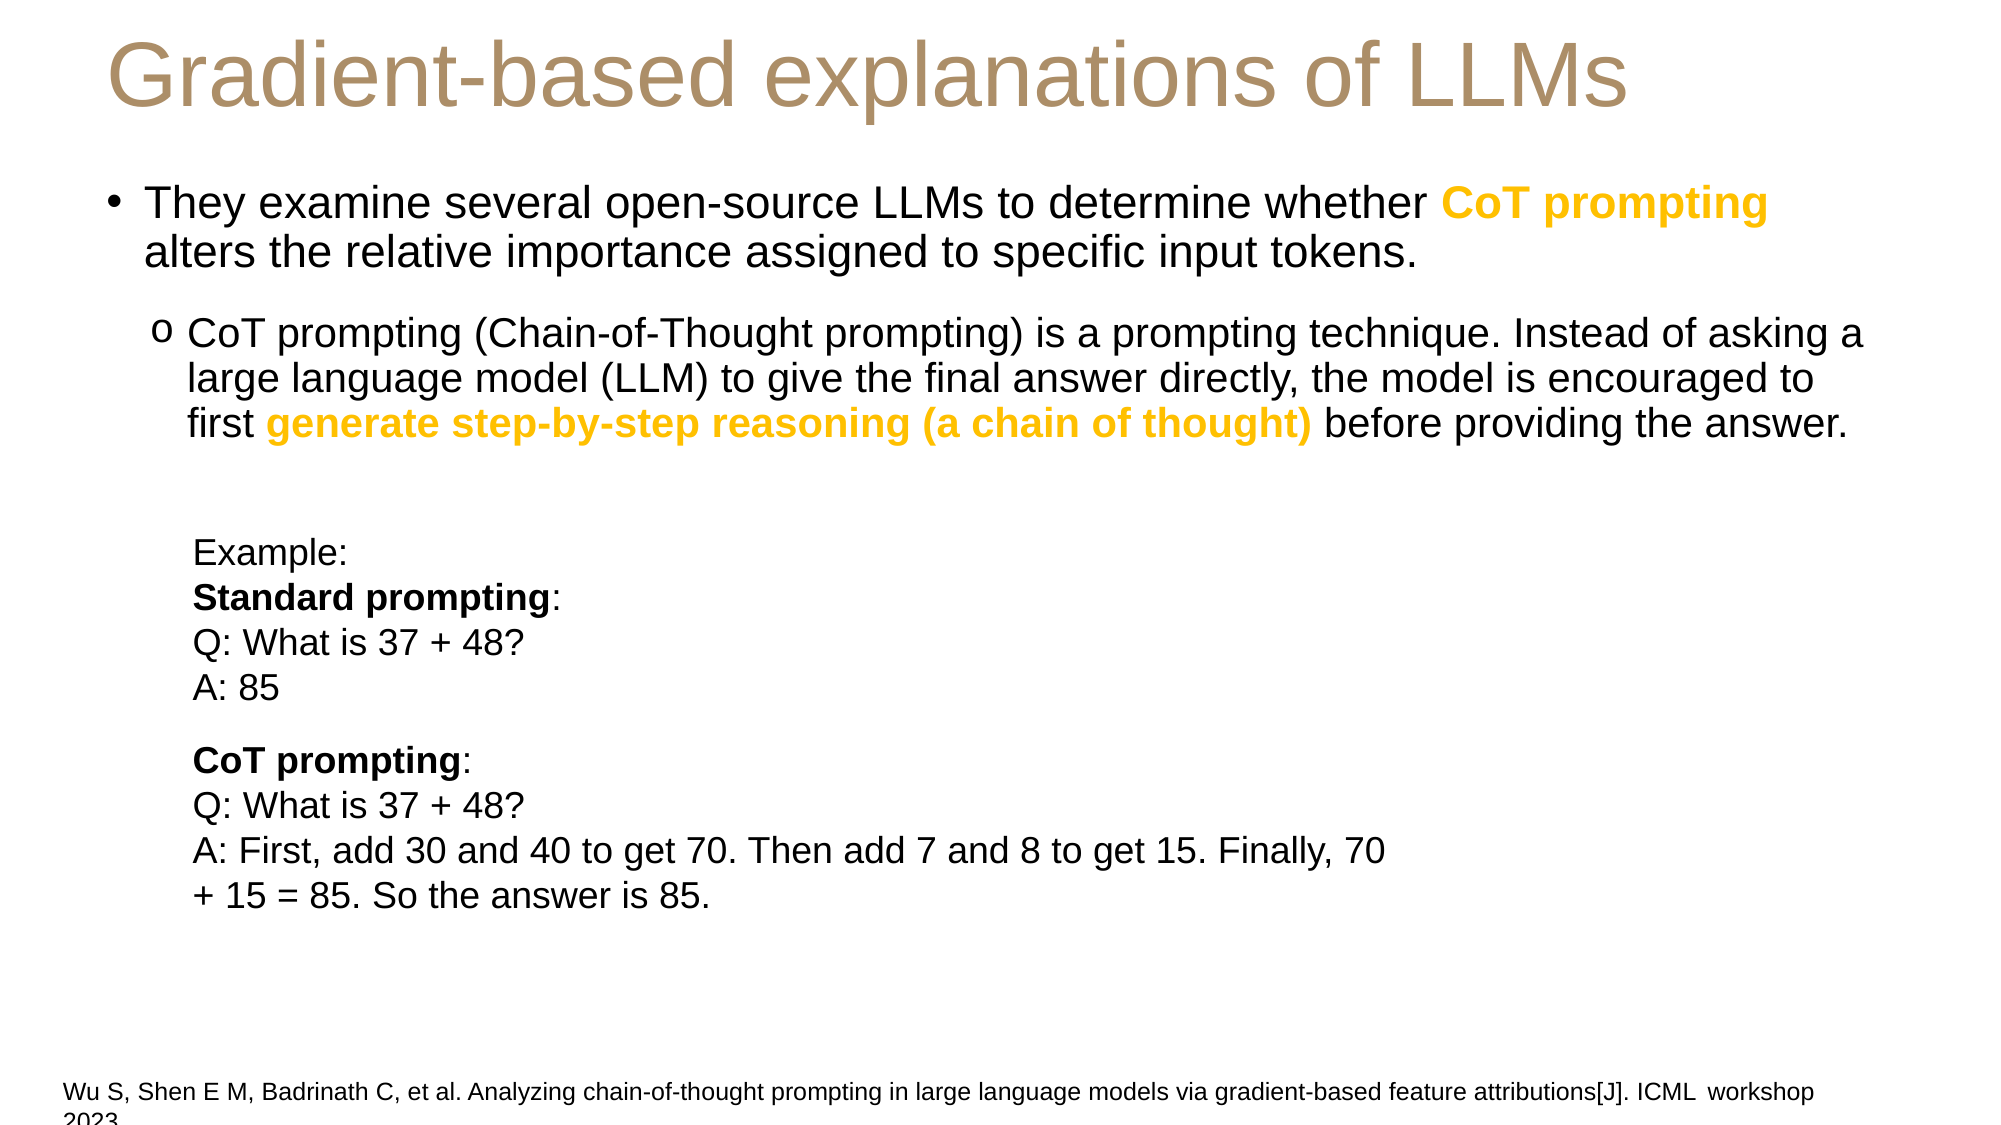

Gradient-based explanations of LLMs
They examine several open-source LLMs to determine whether CoT prompting alters the relative importance assigned to specific input tokens.
CoT prompting (Chain-of-Thought prompting) is a prompting technique. Instead of asking a large language model (LLM) to give the final answer directly, the model is encouraged to first generate step-by-step reasoning (a chain of thought) before providing the answer.

Example:
Standard prompting:
Q: What is 37 + 48?
A: 85
CoT prompting:
Q: What is 37 + 48?
A: First, add 30 and 40 to get 70. Then add 7 and 8 to get 15. Finally, 70 + 15 = 85. So the answer is 85.
Wu S, Shen E M, Badrinath C, et al. Analyzing chain-of-thought prompting in large language models via gradient-based feature attributions[J]. ICML workshop 2023